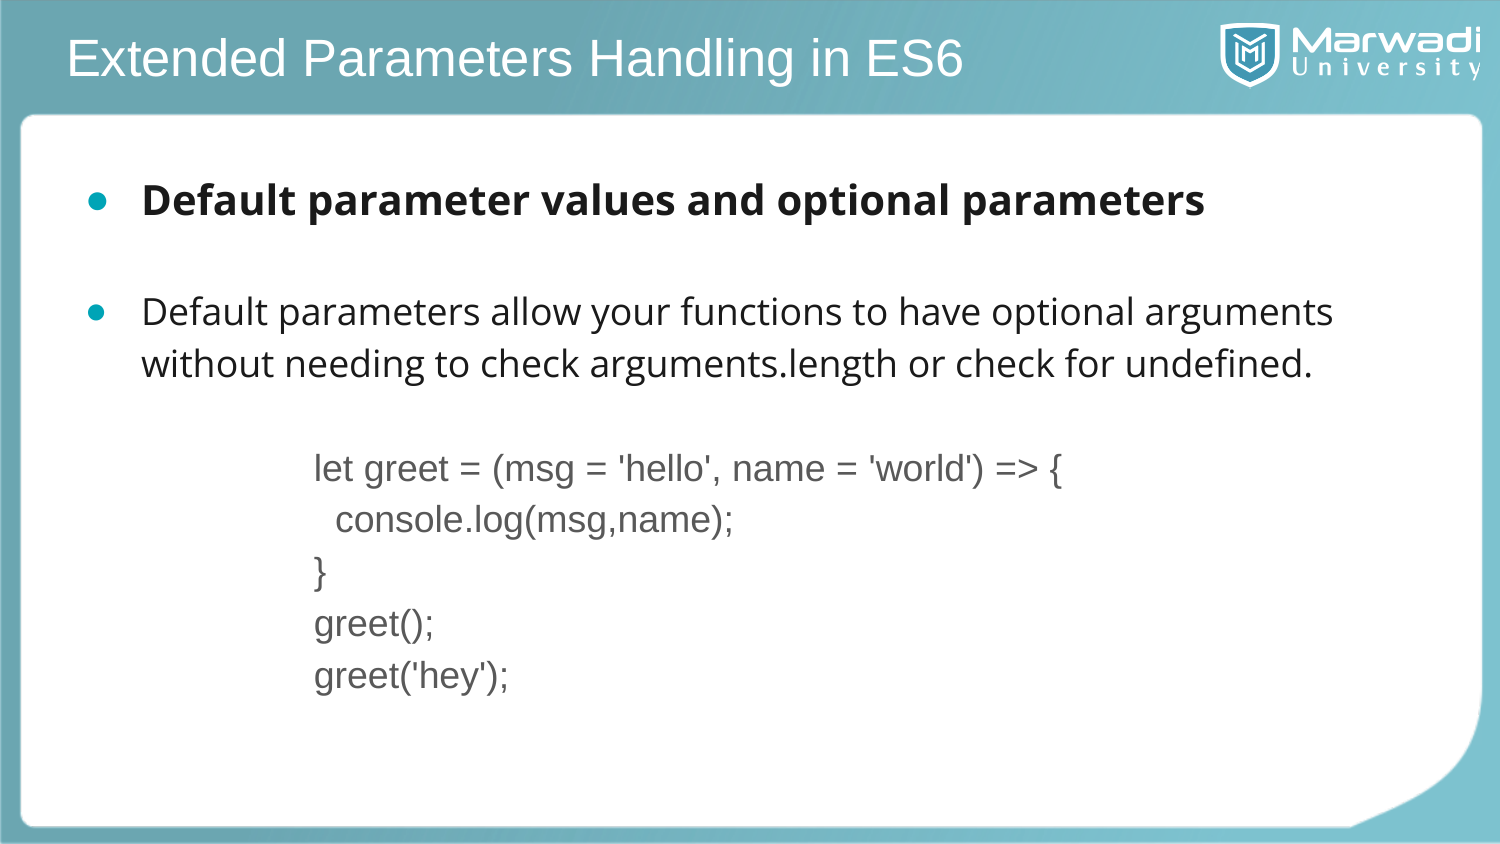

# Extended Parameters Handling in ES6
Default parameter values and optional parameters

Default parameters allow your functions to have optional arguments without needing to check arguments.length or check for undefined.

let greet = (msg = 'hello', name = 'world') => {
  console.log(msg,name);
}
greet();
greet('hey');